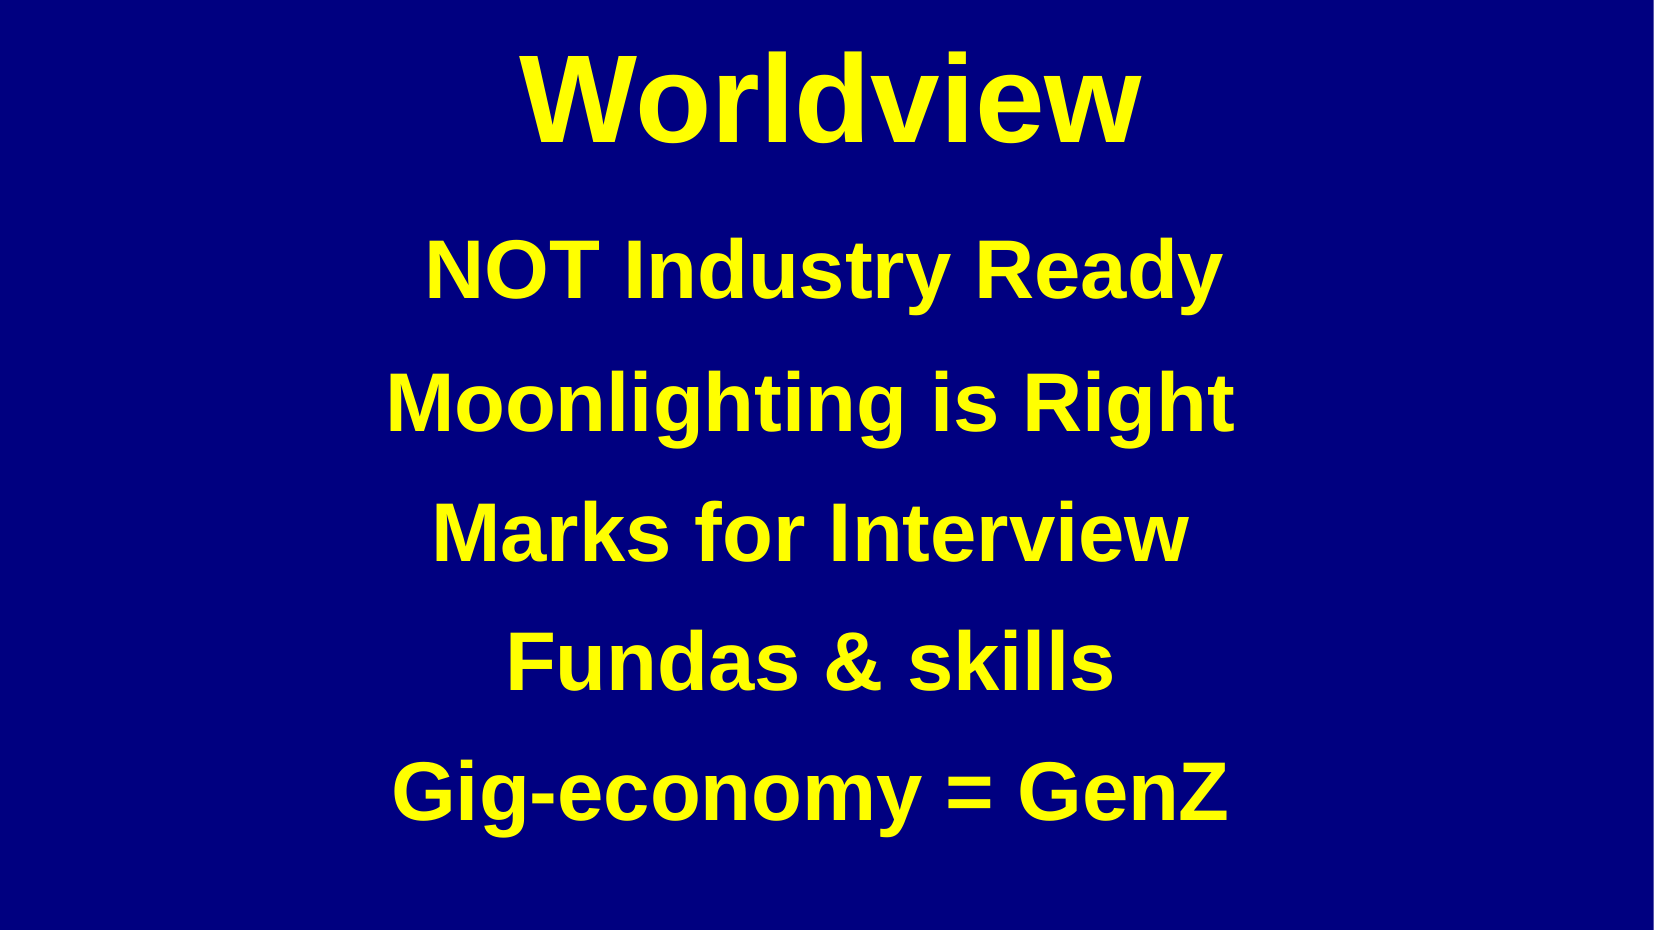

Worldview
 NOT Industry Ready
Moonlighting is Right
Marks for Interview
Fundas & skills
Gig-economy = GenZ